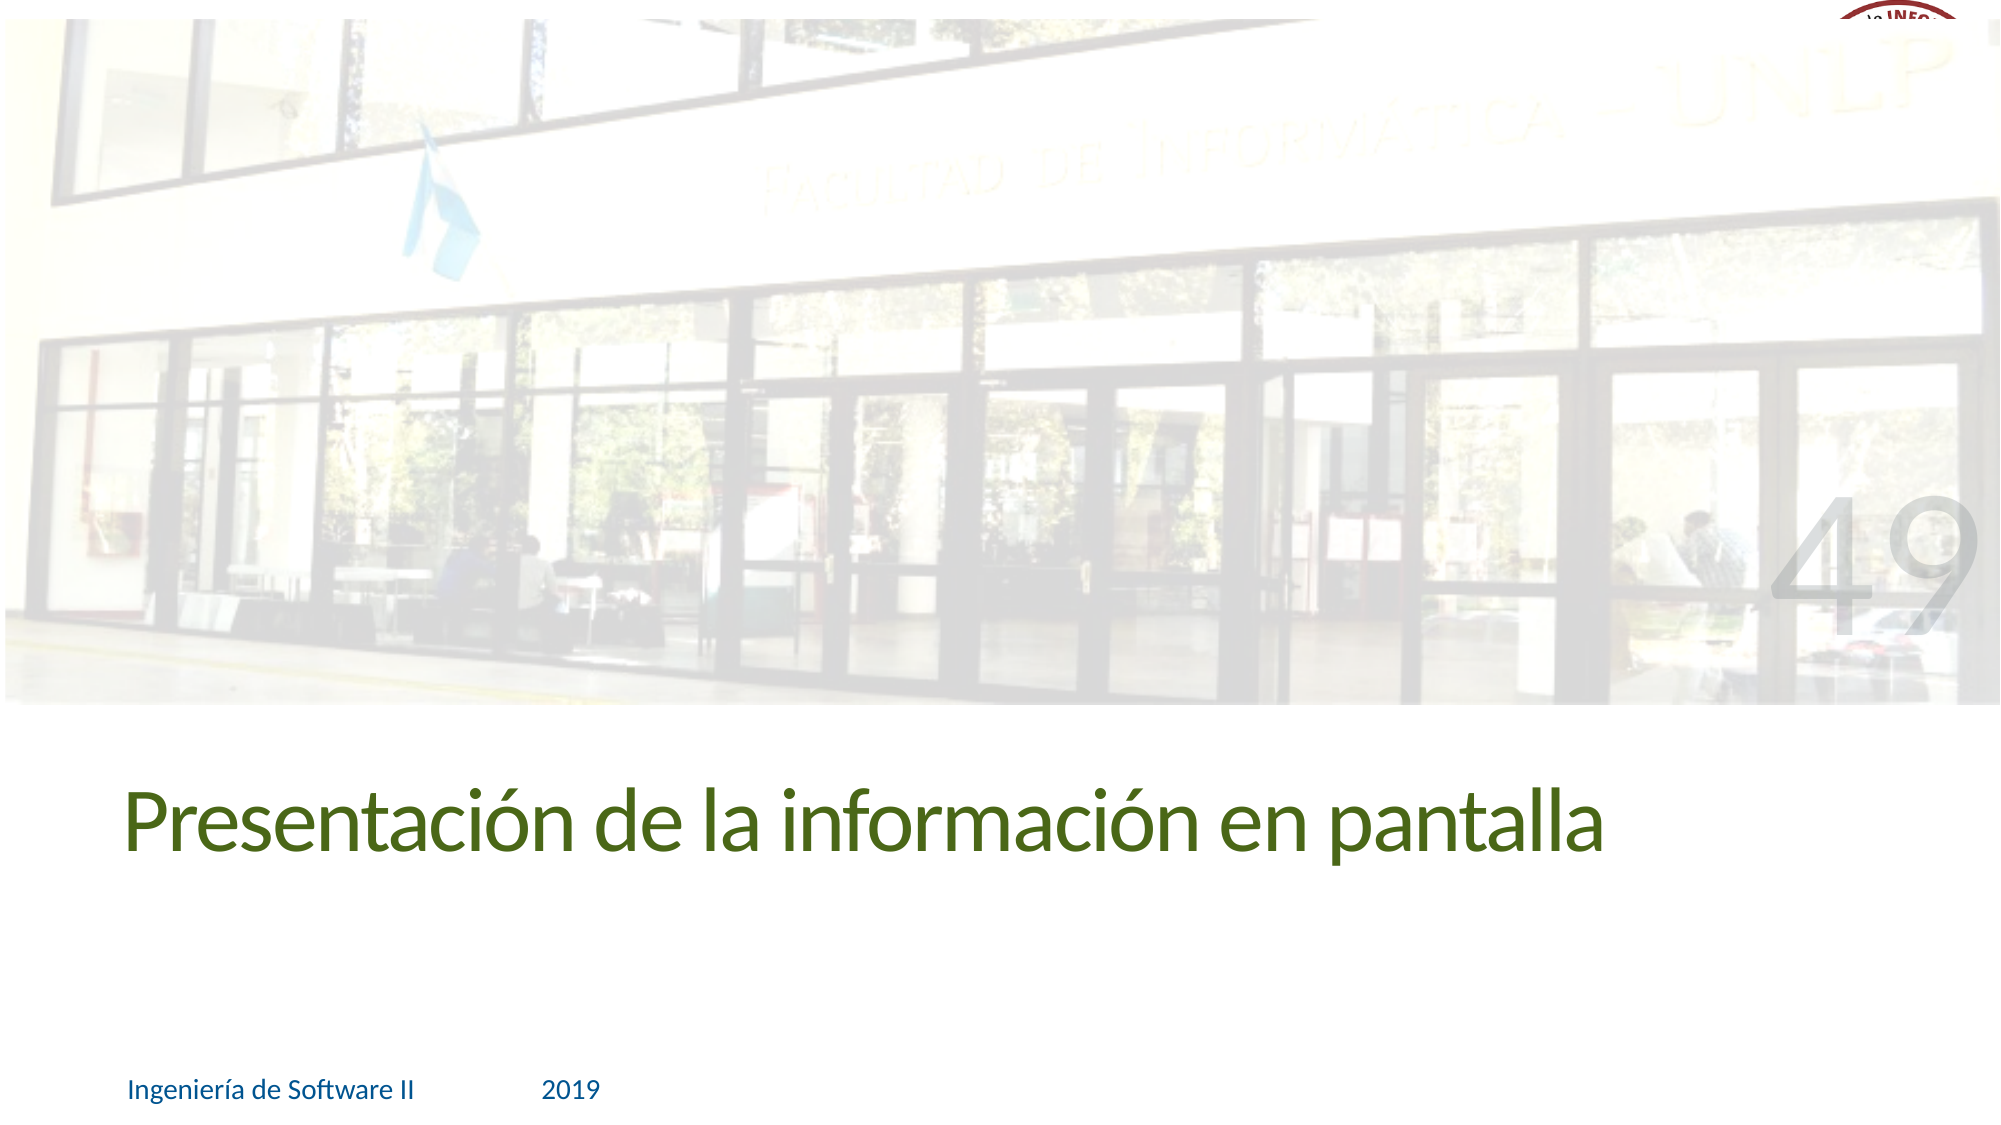

49
# Presentación de la información en pantalla

Ingeniería de Software II
2019